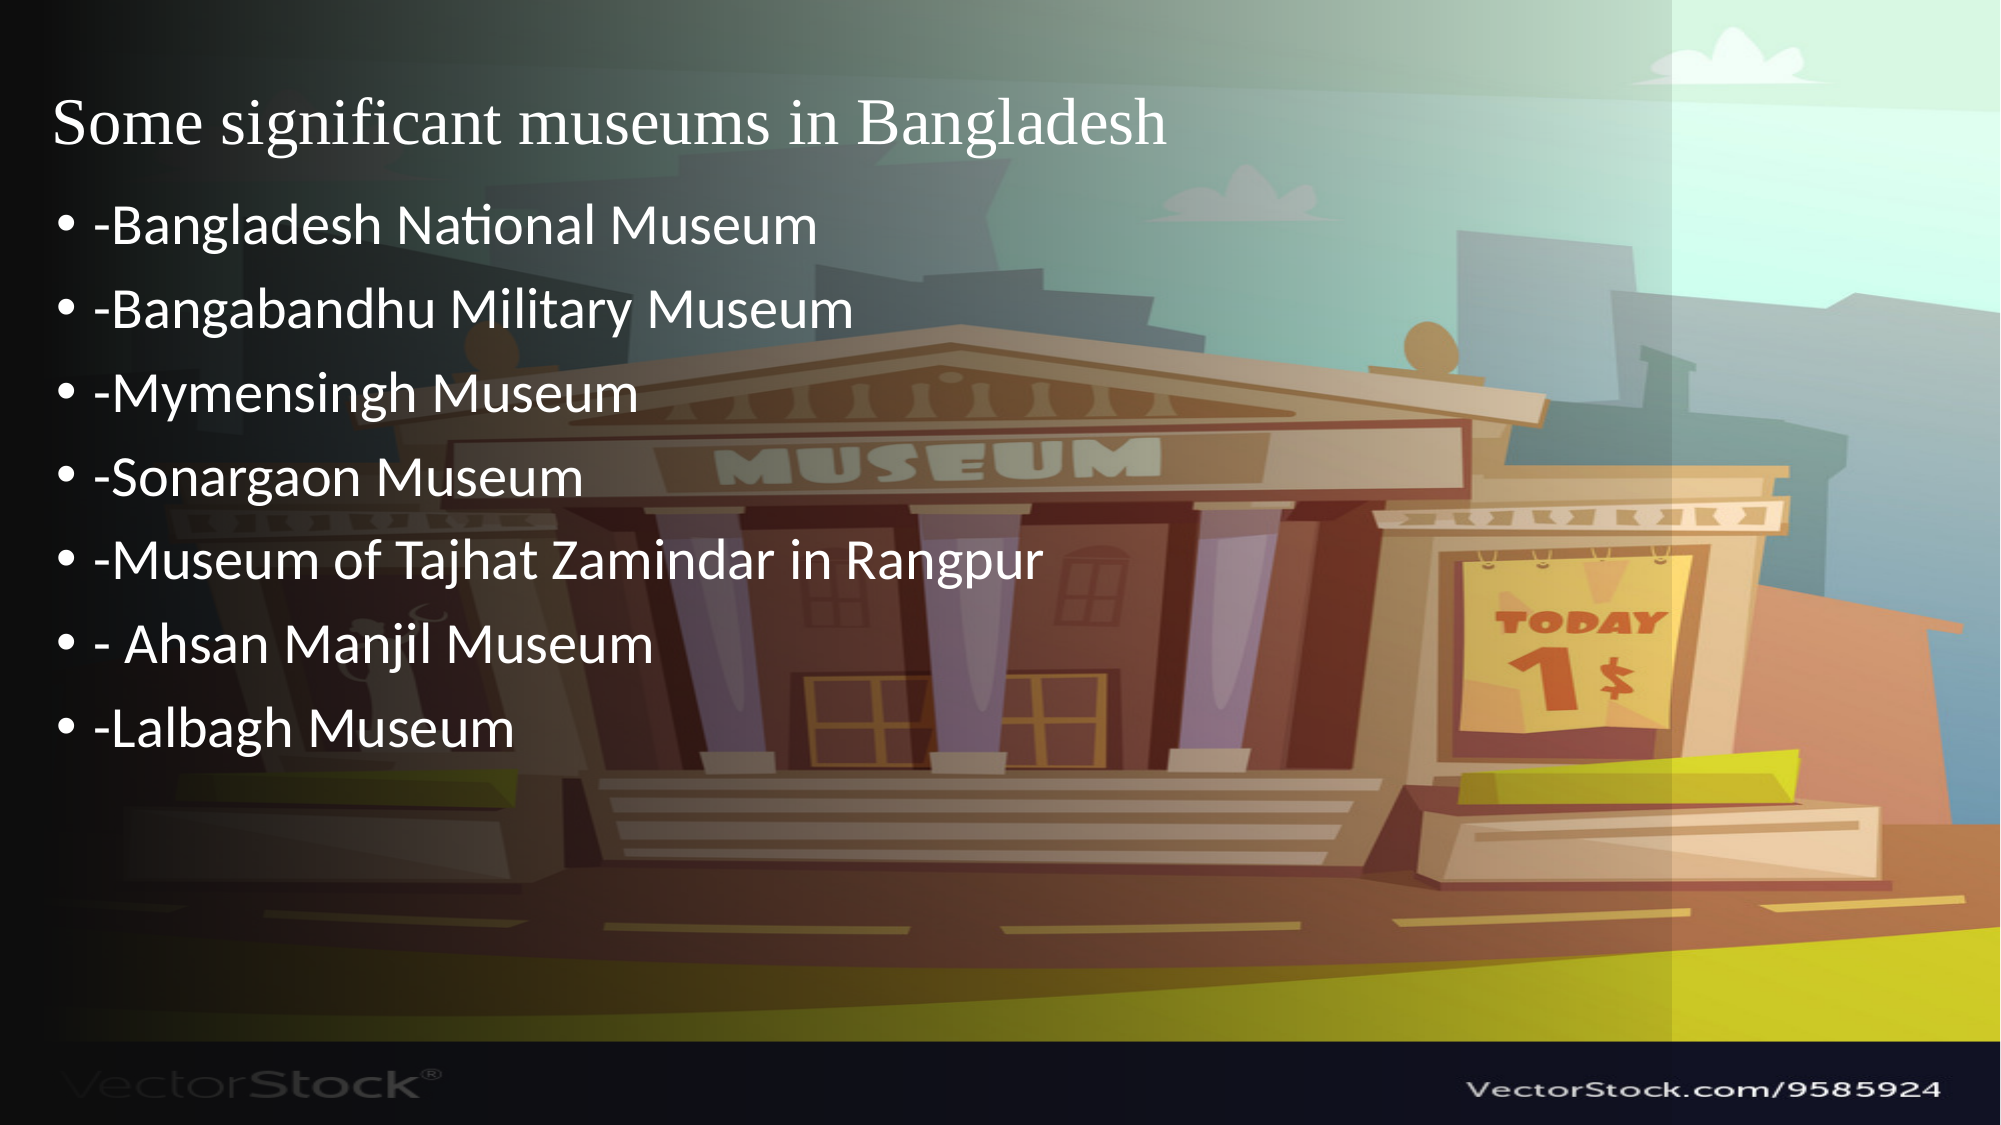

# Some significant museums in Bangladesh
-Bangladesh National Museum
-Bangabandhu Military Museum
-Mymensingh Museum
-Sonargaon Museum
-Museum of Tajhat Zamindar in Rangpur
- Ahsan Manjil Museum
-Lalbagh Museum